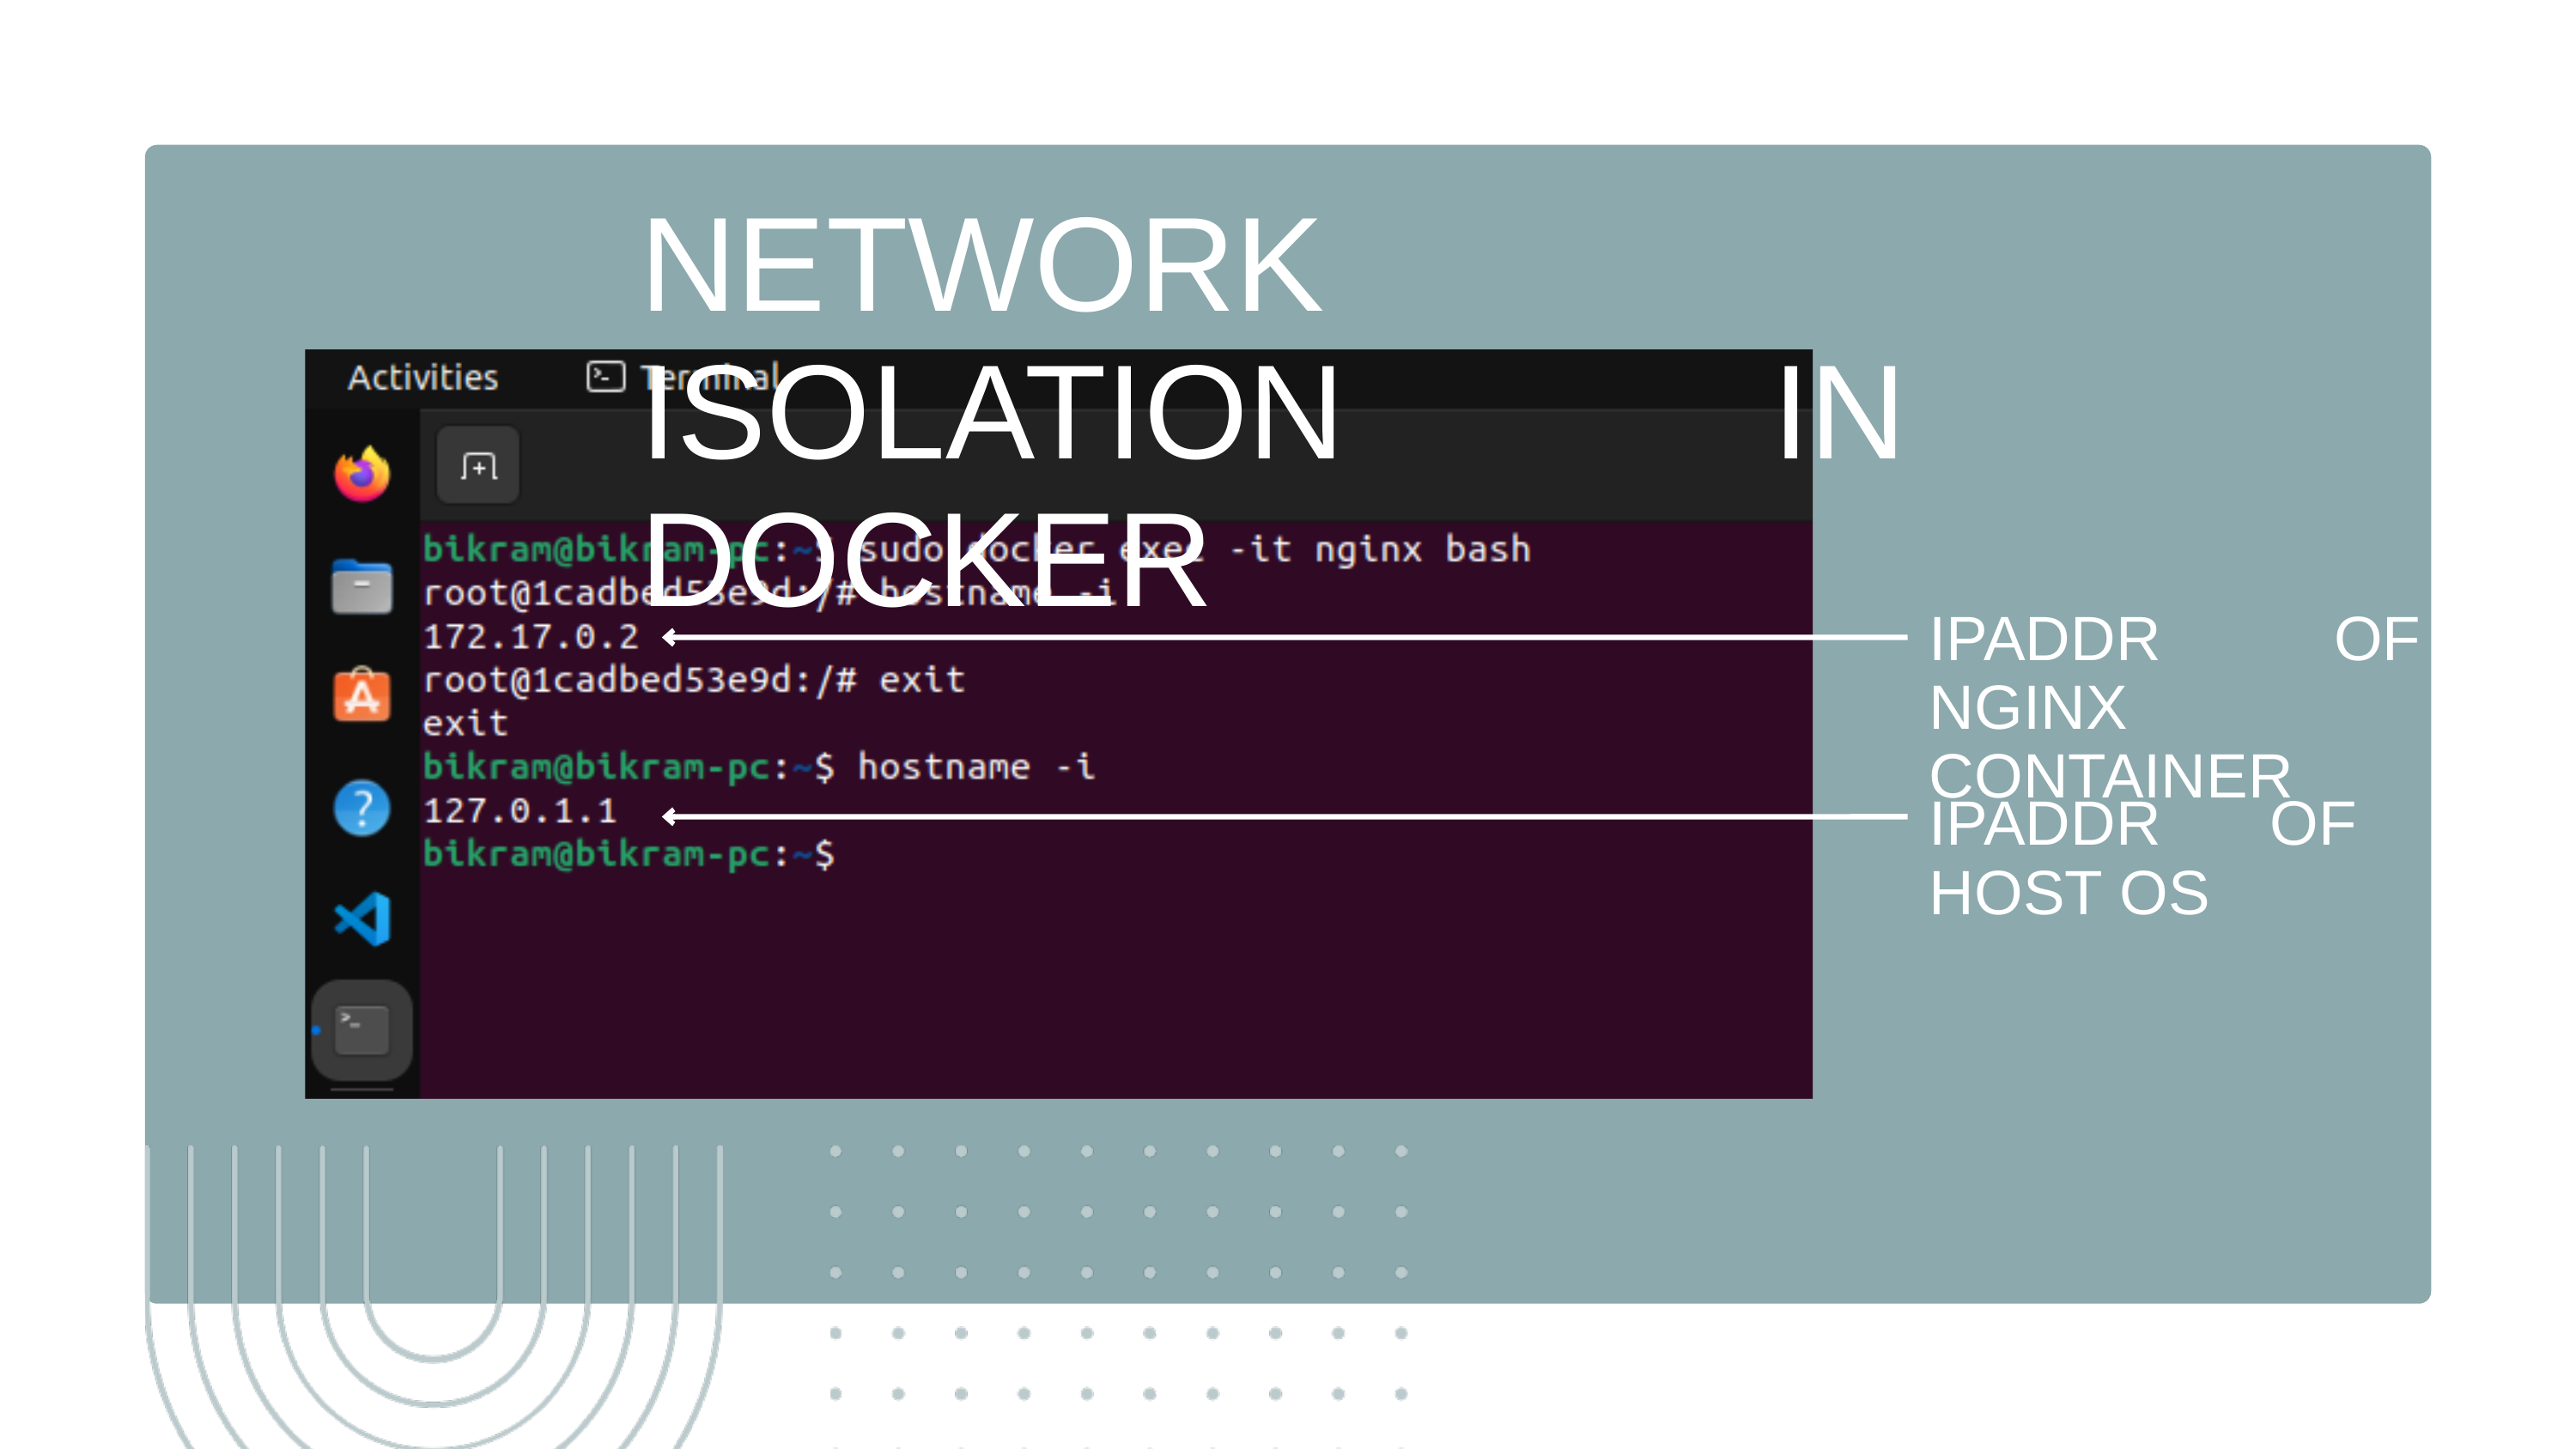

NETWORK ISOLATION IN DOCKER

IPADDR OF NGINX CONTAINER

IPADDR OF HOST OS